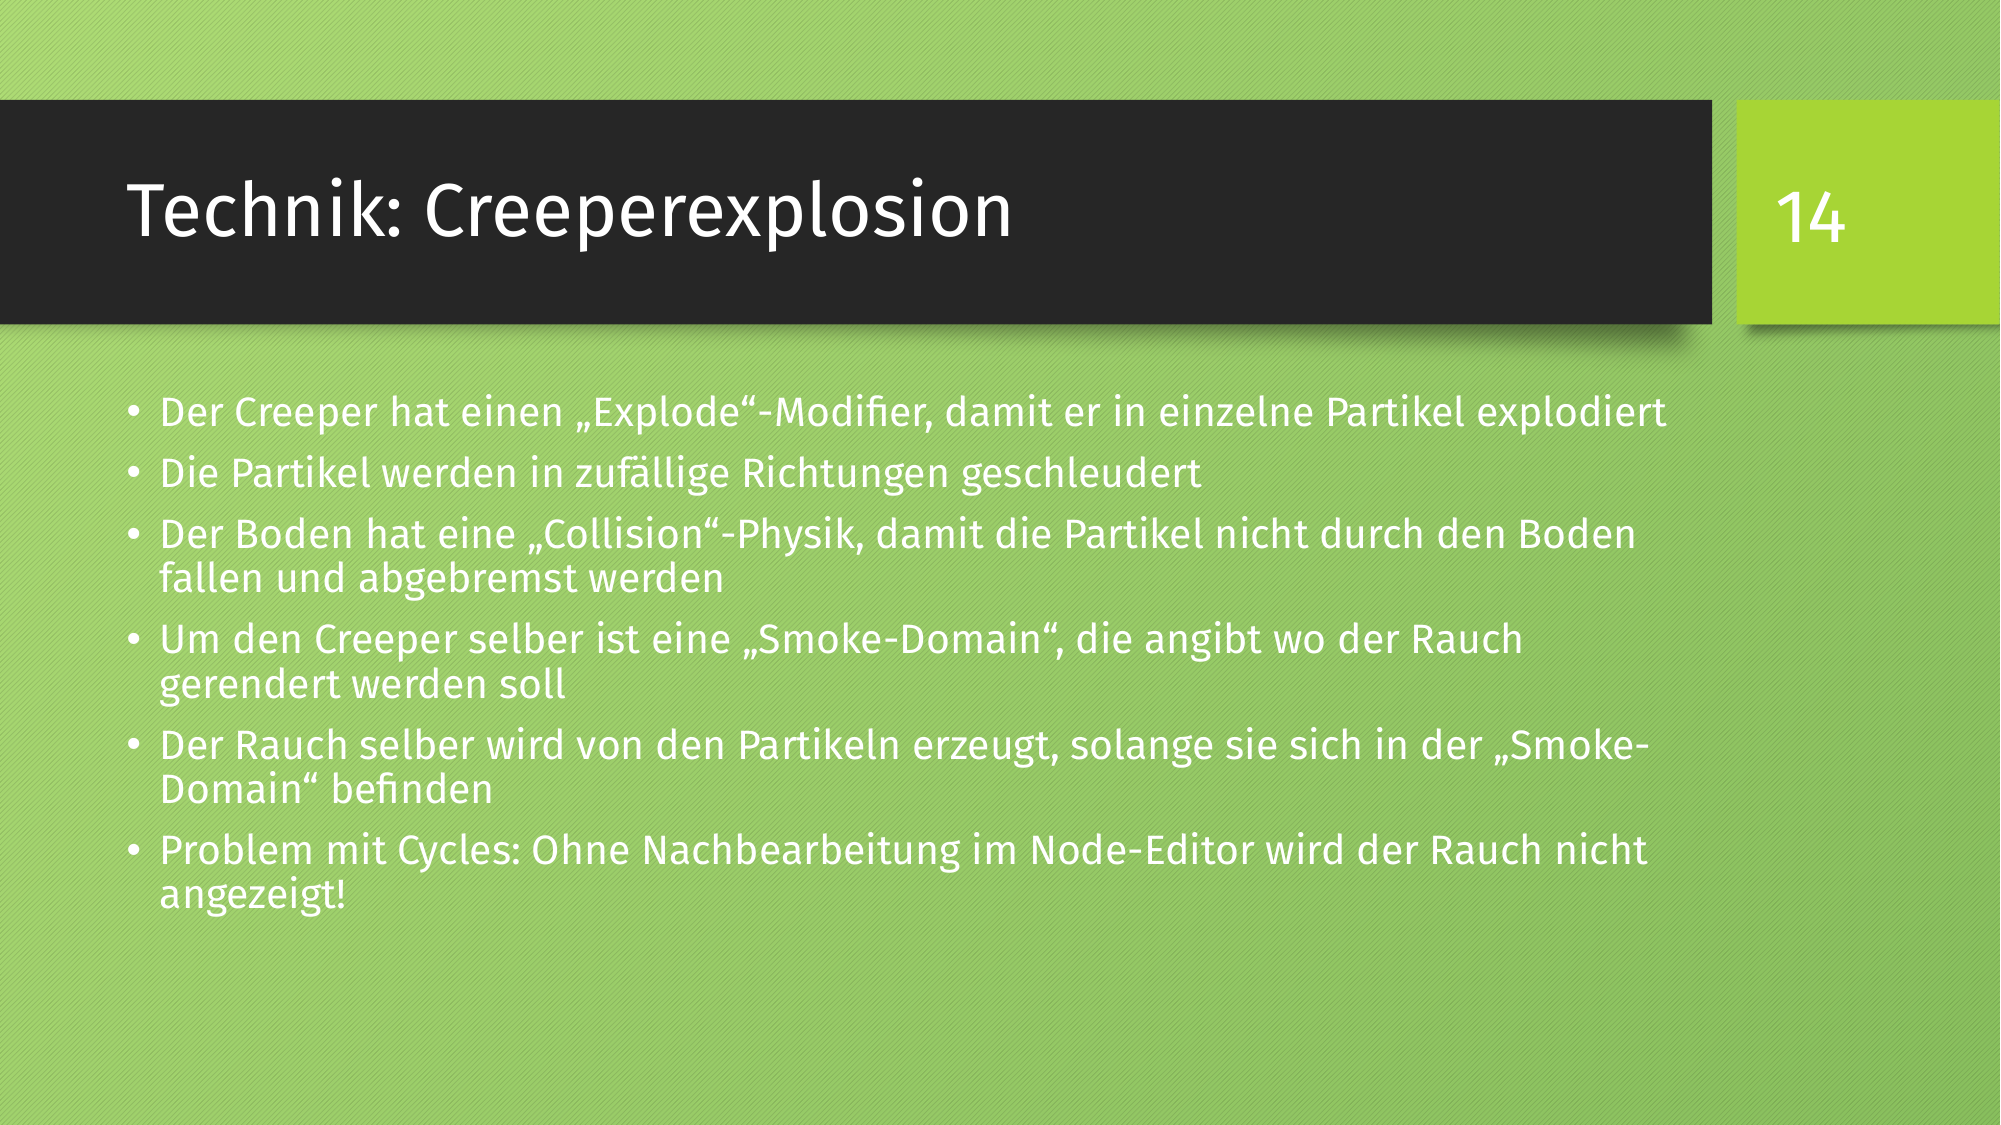

14
# Technik: Creeperexplosion
Der Creeper hat einen „Explode“-Modifier, damit er in einzelne Partikel explodiert
Die Partikel werden in zufällige Richtungen geschleudert
Der Boden hat eine „Collision“-Physik, damit die Partikel nicht durch den Boden fallen und abgebremst werden
Um den Creeper selber ist eine „Smoke-Domain“, die angibt wo der Rauch gerendert werden soll
Der Rauch selber wird von den Partikeln erzeugt, solange sie sich in der „Smoke-Domain“ befinden
Problem mit Cycles: Ohne Nachbearbeitung im Node-Editor wird der Rauch nicht angezeigt!